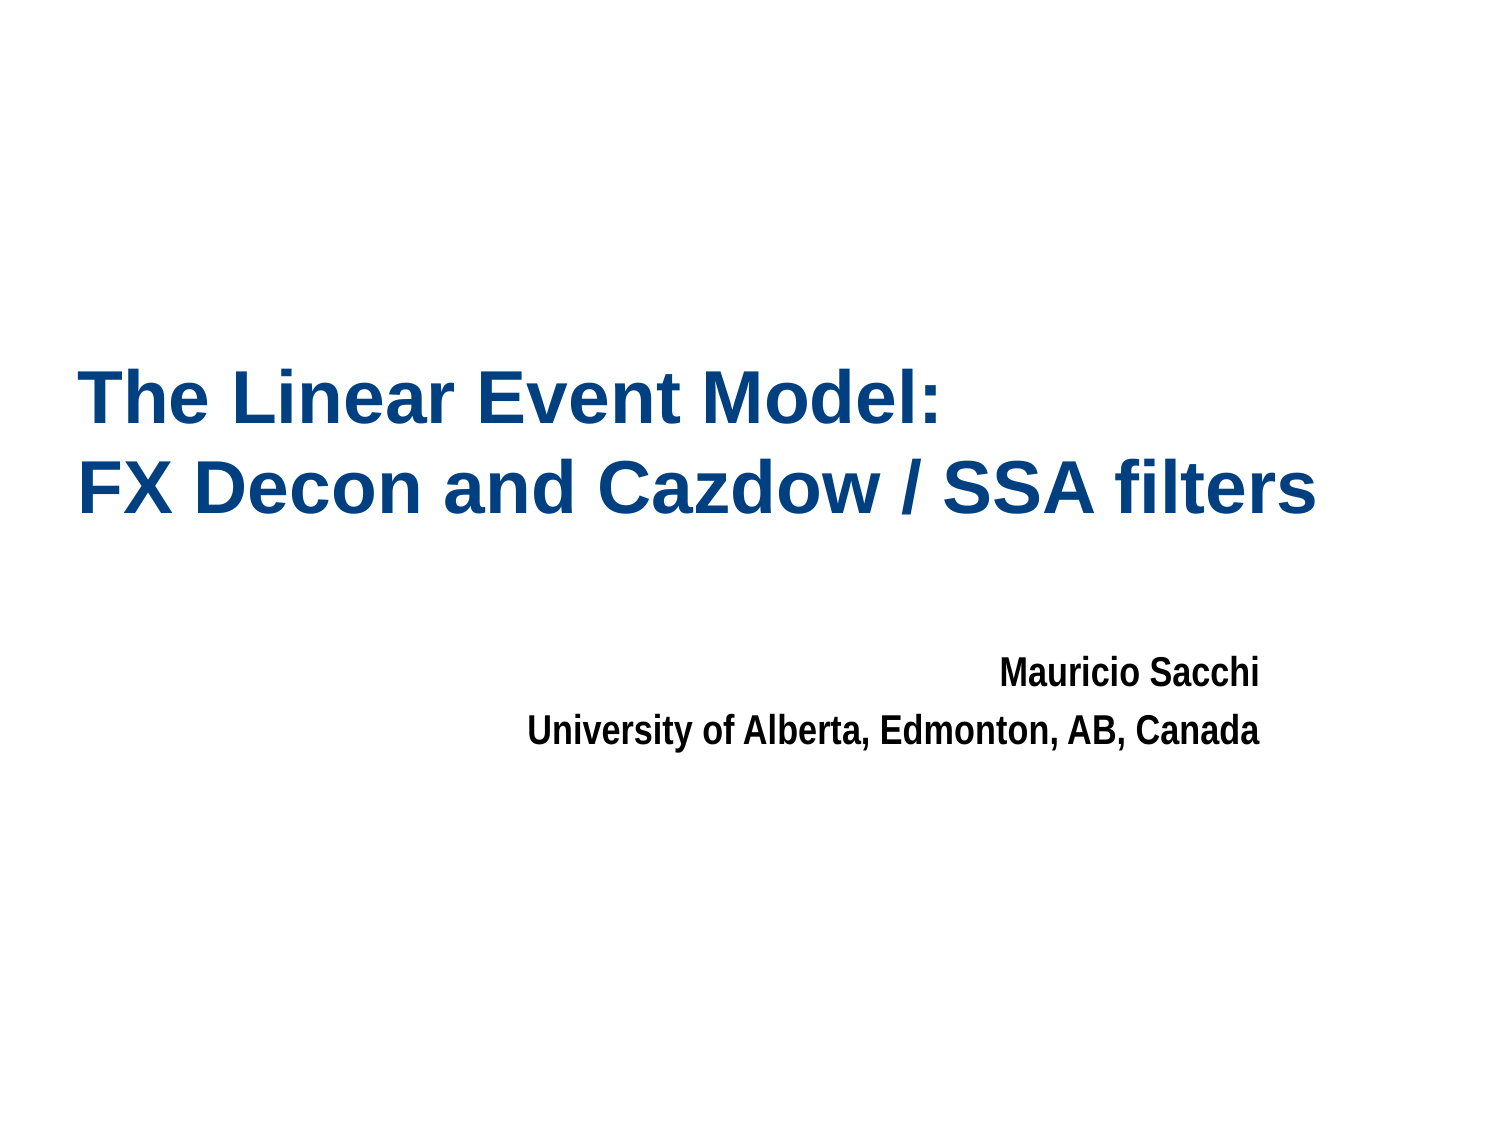

# The Linear Event Model: FX Decon and Cazdow / SSA filters
Mauricio Sacchi
University of Alberta, Edmonton, AB, Canada